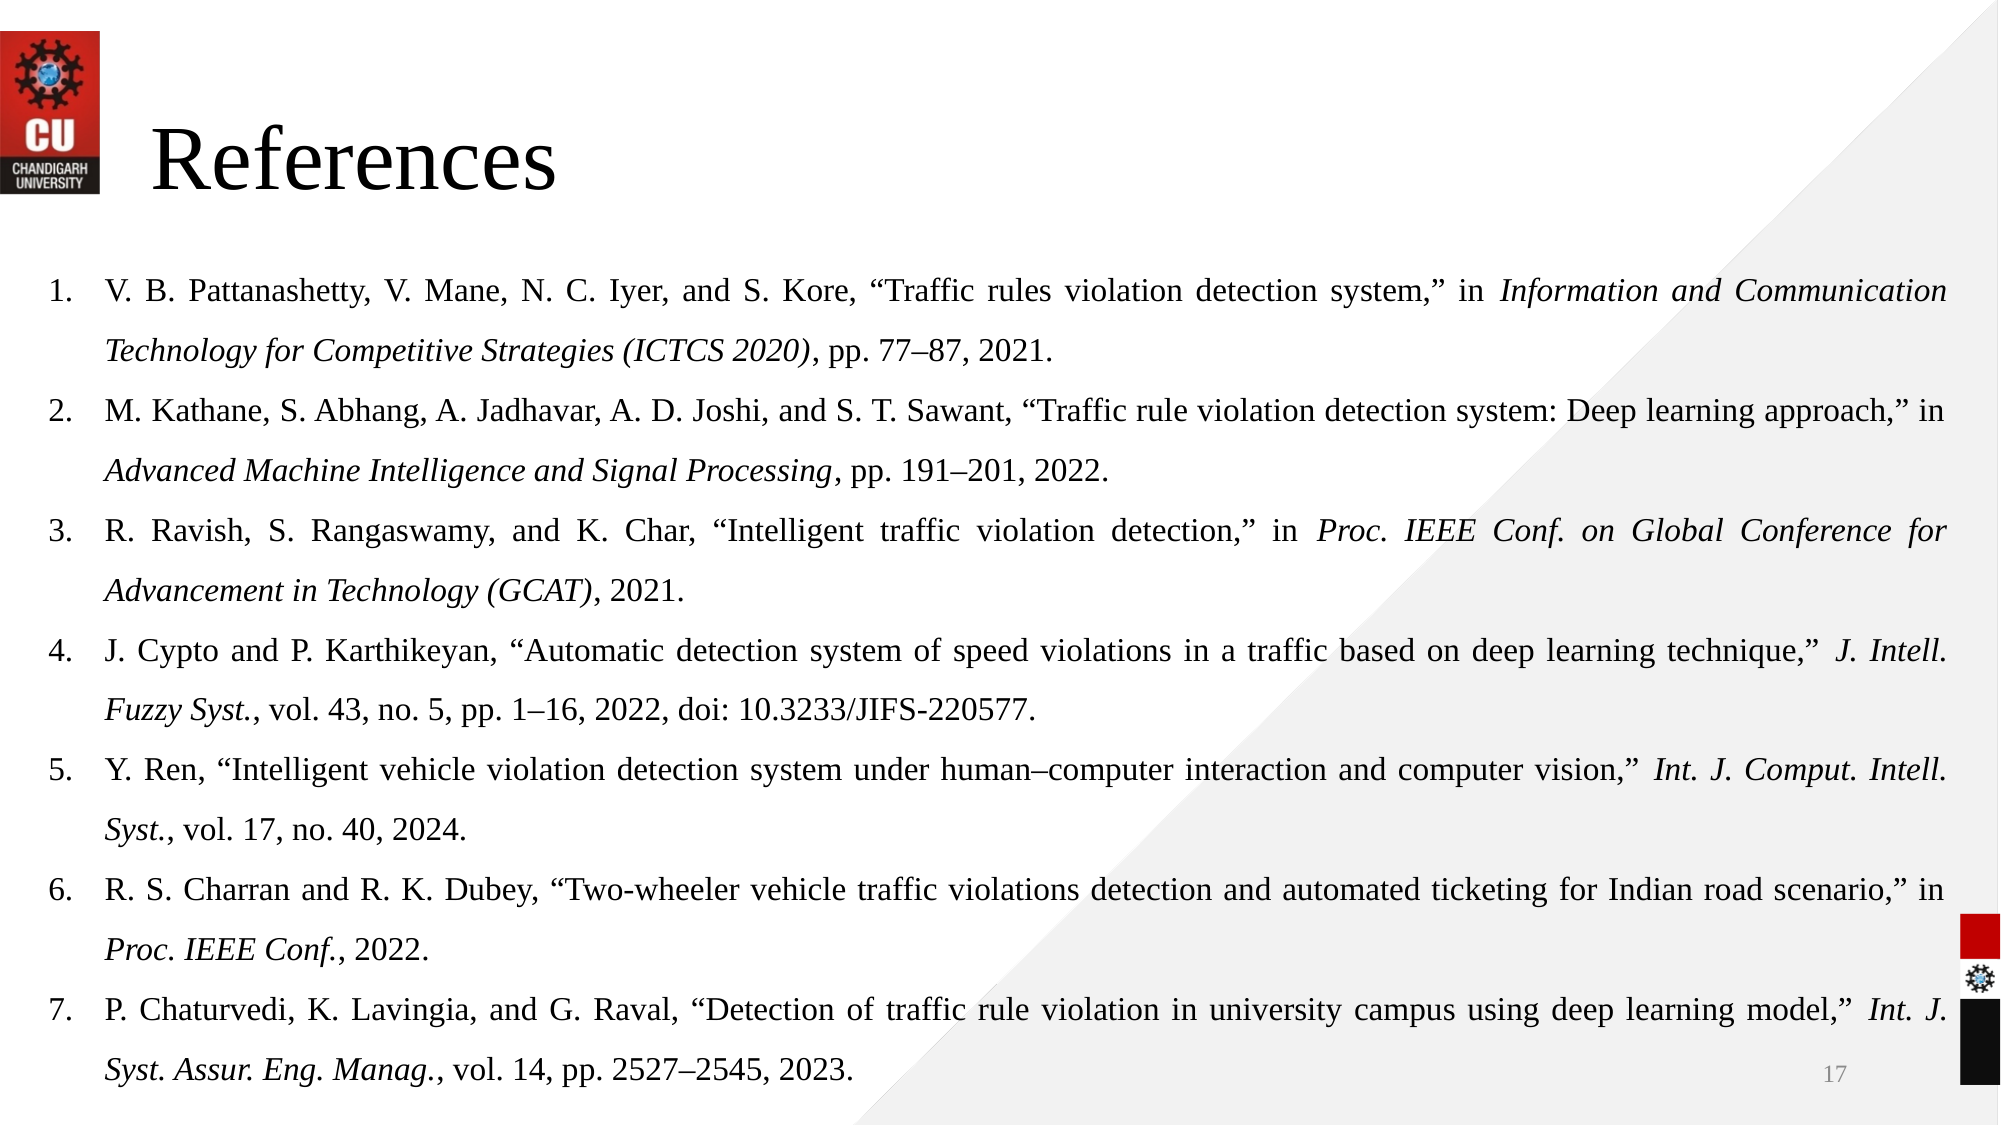

# References
V. B. Pattanashetty, V. Mane, N. C. Iyer, and S. Kore, “Traffic rules violation detection system,” in Information and Communication Technology for Competitive Strategies (ICTCS 2020), pp. 77–87, 2021.
M. Kathane, S. Abhang, A. Jadhavar, A. D. Joshi, and S. T. Sawant, “Traffic rule violation detection system: Deep learning approach,” in Advanced Machine Intelligence and Signal Processing, pp. 191–201, 2022.
R. Ravish, S. Rangaswamy, and K. Char, “Intelligent traffic violation detection,” in Proc. IEEE Conf. on Global Conference for Advancement in Technology (GCAT), 2021.
J. Cypto and P. Karthikeyan, “Automatic detection system of speed violations in a traffic based on deep learning technique,” J. Intell. Fuzzy Syst., vol. 43, no. 5, pp. 1–16, 2022, doi: 10.3233/JIFS-220577.
Y. Ren, “Intelligent vehicle violation detection system under human–computer interaction and computer vision,” Int. J. Comput. Intell. Syst., vol. 17, no. 40, 2024.
R. S. Charran and R. K. Dubey, “Two-wheeler vehicle traffic violations detection and automated ticketing for Indian road scenario,” in Proc. IEEE Conf., 2022.
P. Chaturvedi, K. Lavingia, and G. Raval, “Detection of traffic rule violation in university campus using deep learning model,” Int. J. Syst. Assur. Eng. Manag., vol. 14, pp. 2527–2545, 2023.

17